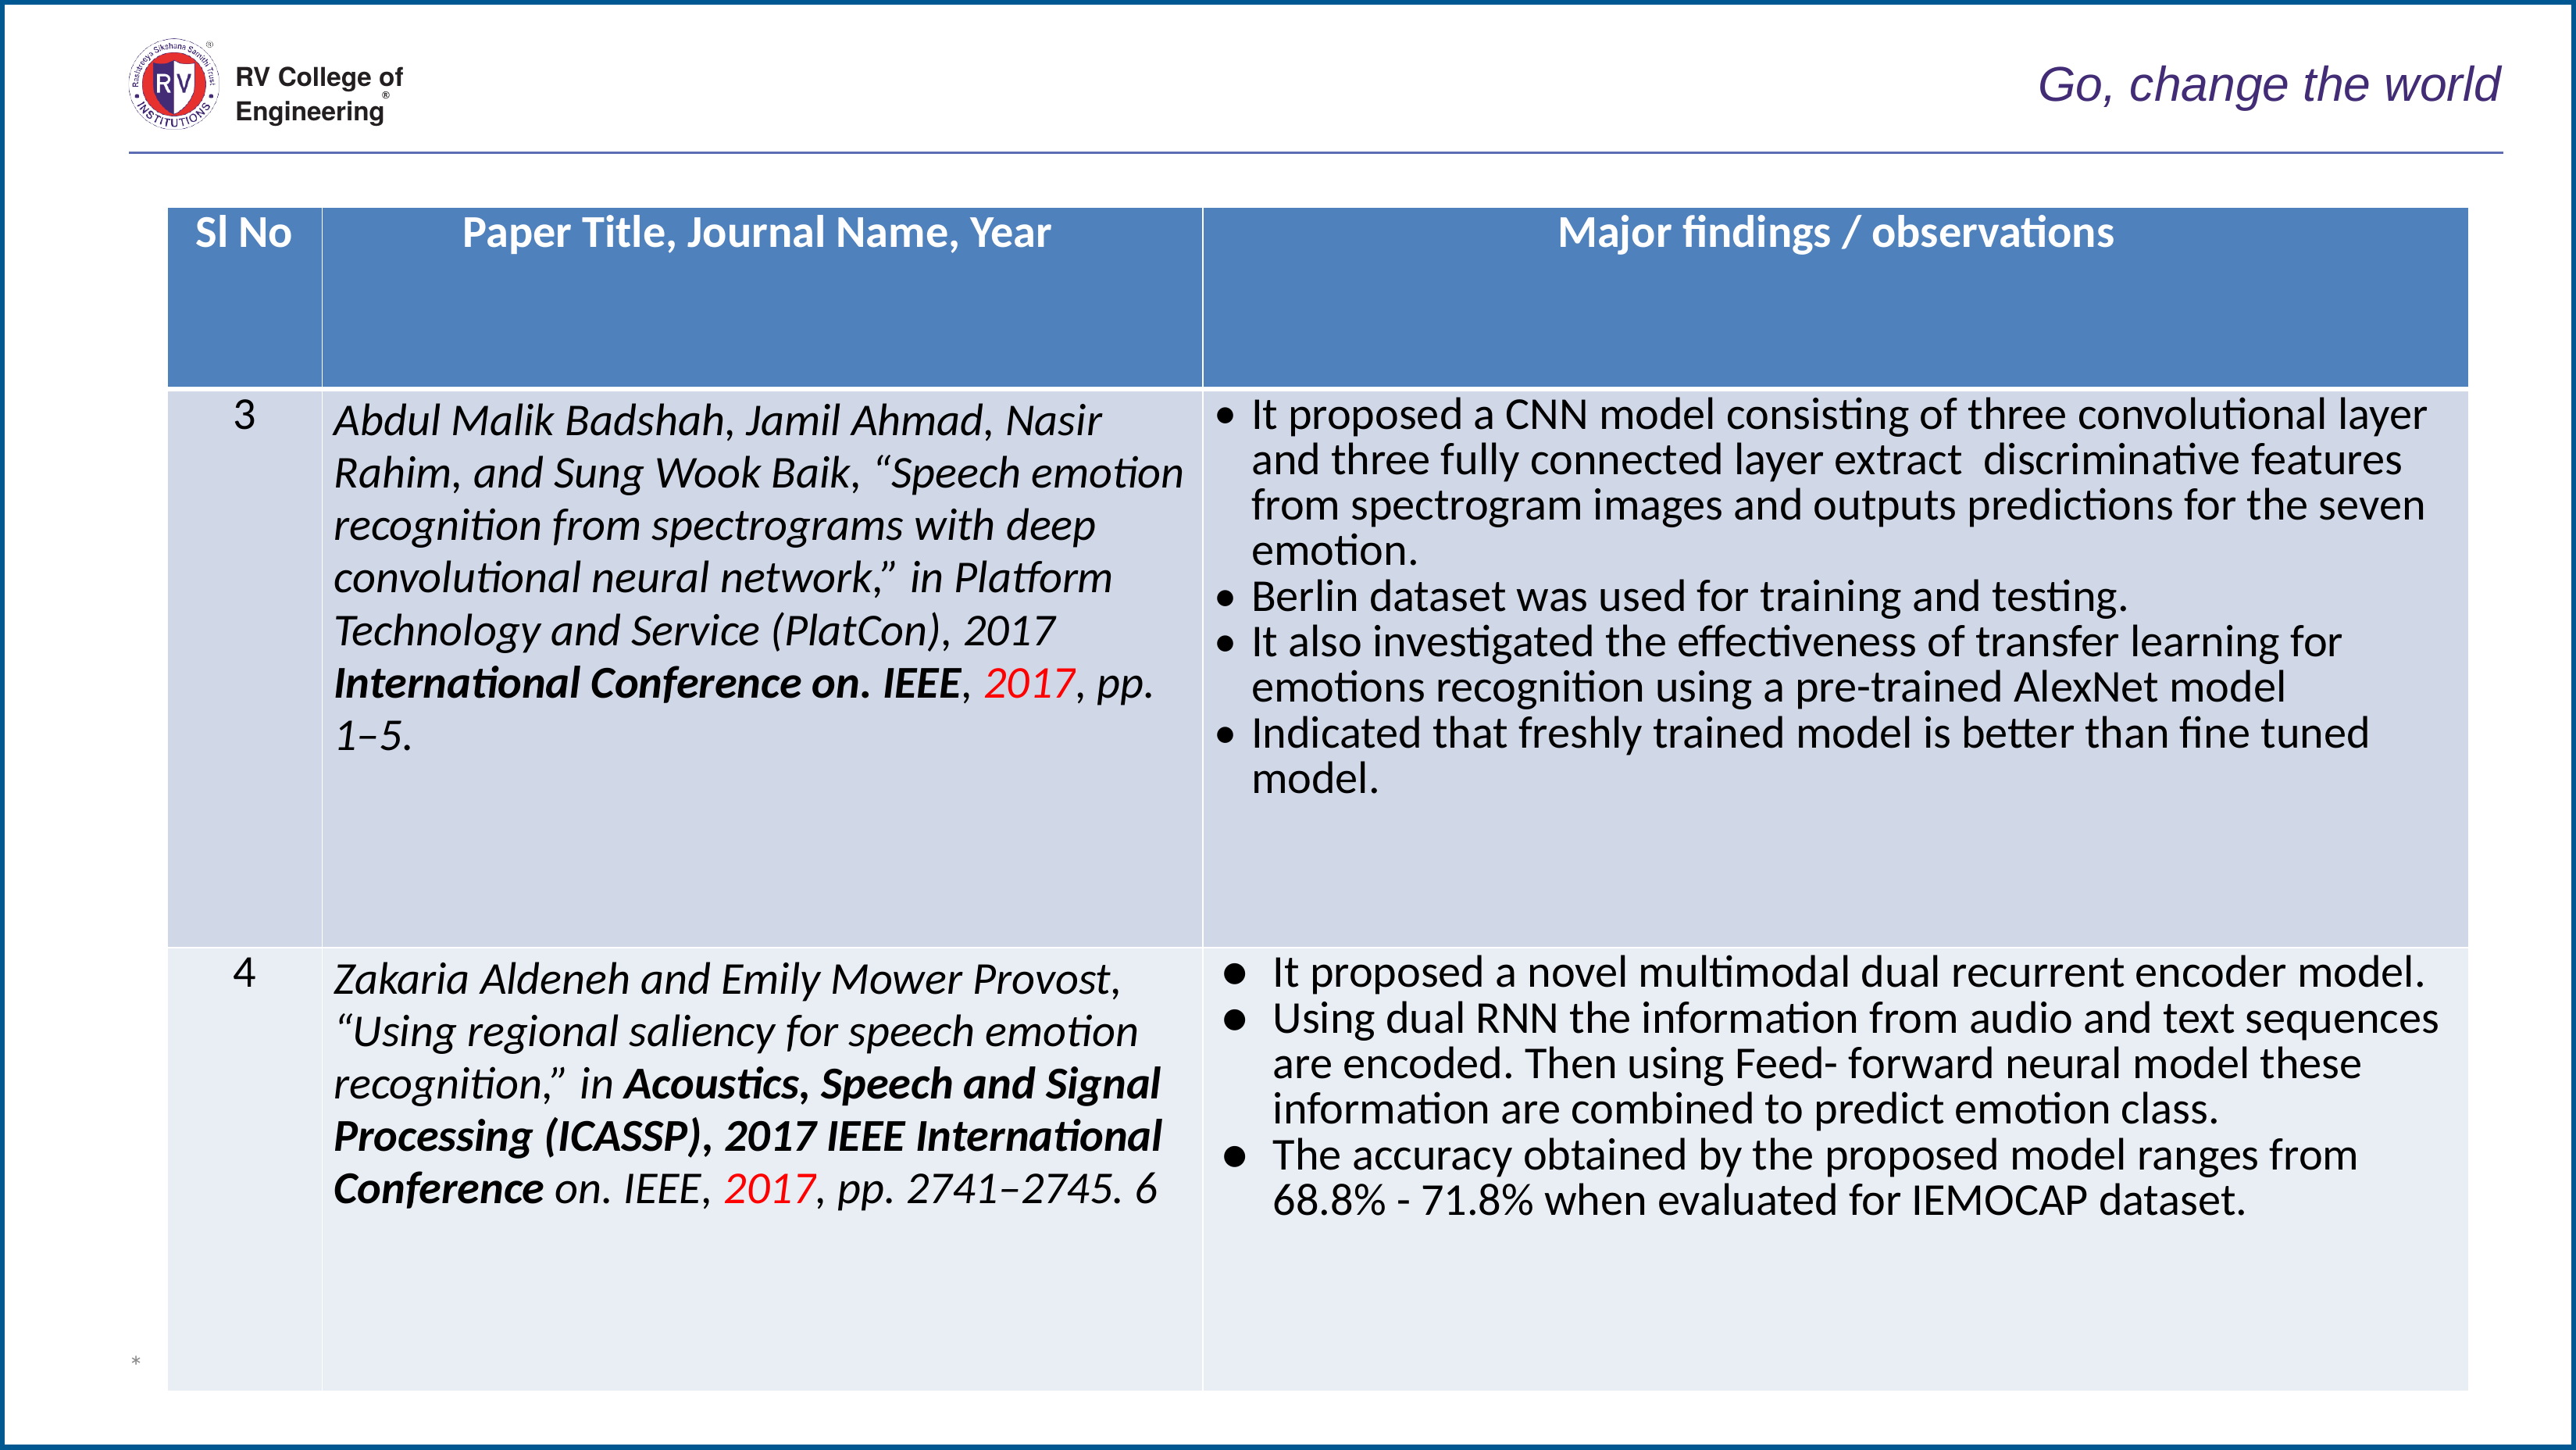

# Go, change the world
RV College of
Engineering

| Sl No | Paper Title, Journal Name, Year | Major findings / observations |
| --- | --- | --- |
| 3 | Abdul Malik Badshah, Jamil Ahmad, Nasir Rahim, and Sung Wook Baik, “Speech emotion recognition from spectrograms with deep convolutional neural network,” in Platform Technology and Service (PlatCon), 2017 International Conference on. IEEE, 2017, pp. 1–5. | It proposed a CNN model consisting of three convolutional layer and three fully connected layer extract discriminative features from spectrogram images and outputs predictions for the seven emotion. Berlin dataset was used for training and testing. It also investigated the effectiveness of transfer learning for emotions recognition using a pre-trained AlexNet model Indicated that freshly trained model is better than fine tuned model. |
| 4 | Zakaria Aldeneh and Emily Mower Provost, “Using regional saliency for speech emotion recognition,” in Acoustics, Speech and Signal Processing (ICASSP), 2017 IEEE International Conference on. IEEE, 2017, pp. 2741–2745. 6 | It proposed a novel multimodal dual recurrent encoder model. Using dual RNN the information from audio and text sequences are encoded. Then using Feed- forward neural model these information are combined to predict emotion class. The accuracy obtained by the proposed model ranges from 68.8% - 71.8% when evaluated for IEMOCAP dataset. |
*
Department of ECE
9